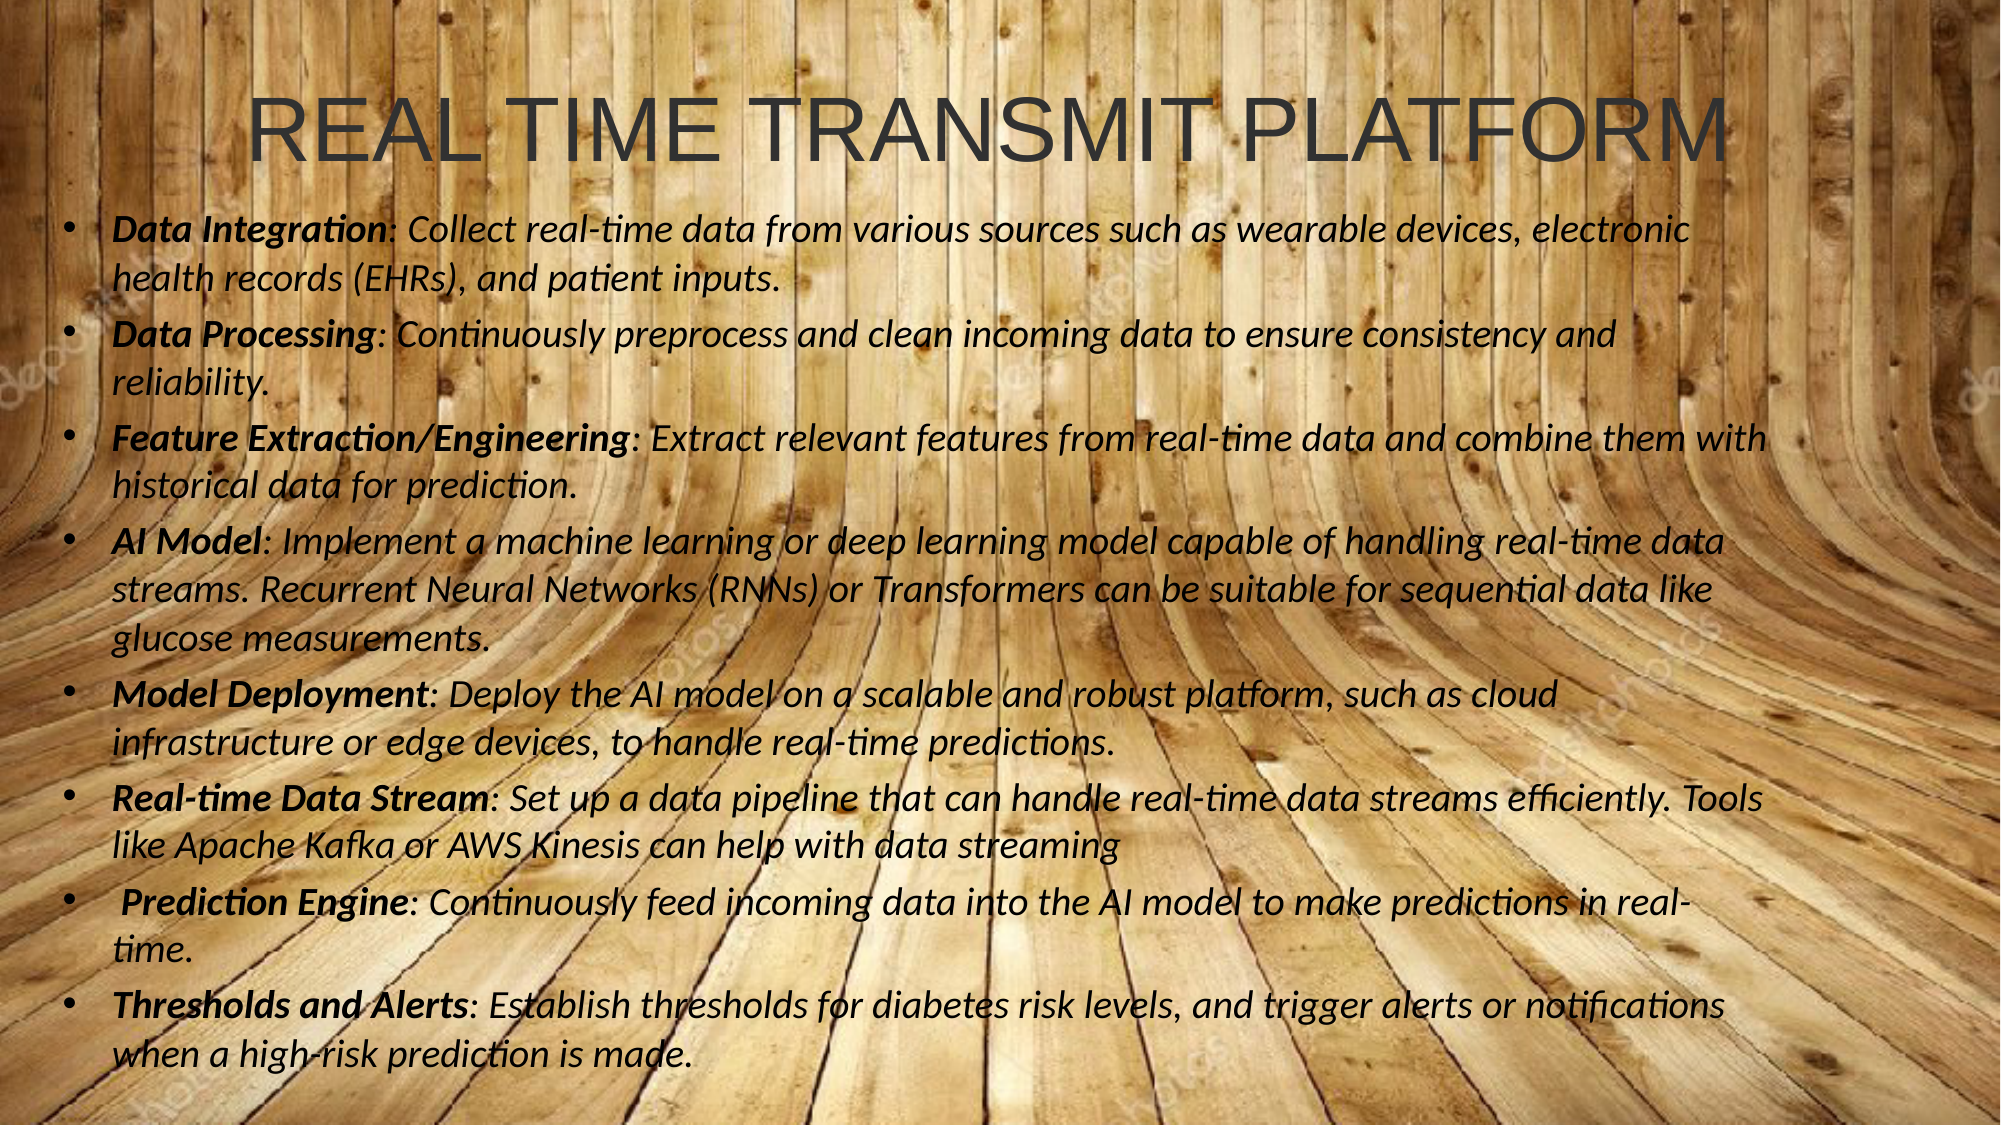

# REAL TIME TRANSMIT PLATFORM
Data Integration: Collect real-time data from various sources such as wearable devices, electronic health records (EHRs), and patient inputs.
Data Processing: Continuously preprocess and clean incoming data to ensure consistency and reliability.
Feature Extraction/Engineering: Extract relevant features from real-time data and combine them with historical data for prediction.
AI Model: Implement a machine learning or deep learning model capable of handling real-time data streams. Recurrent Neural Networks (RNNs) or Transformers can be suitable for sequential data like glucose measurements.
Model Deployment: Deploy the AI model on a scalable and robust platform, such as cloud infrastructure or edge devices, to handle real-time predictions.
Real-time Data Stream: Set up a data pipeline that can handle real-time data streams efficiently. Tools like Apache Kafka or AWS Kinesis can help with data streaming
 Prediction Engine: Continuously feed incoming data into the AI model to make predictions in real-time.
Thresholds and Alerts: Establish thresholds for diabetes risk levels, and trigger alerts or notifications when a high-risk prediction is made.